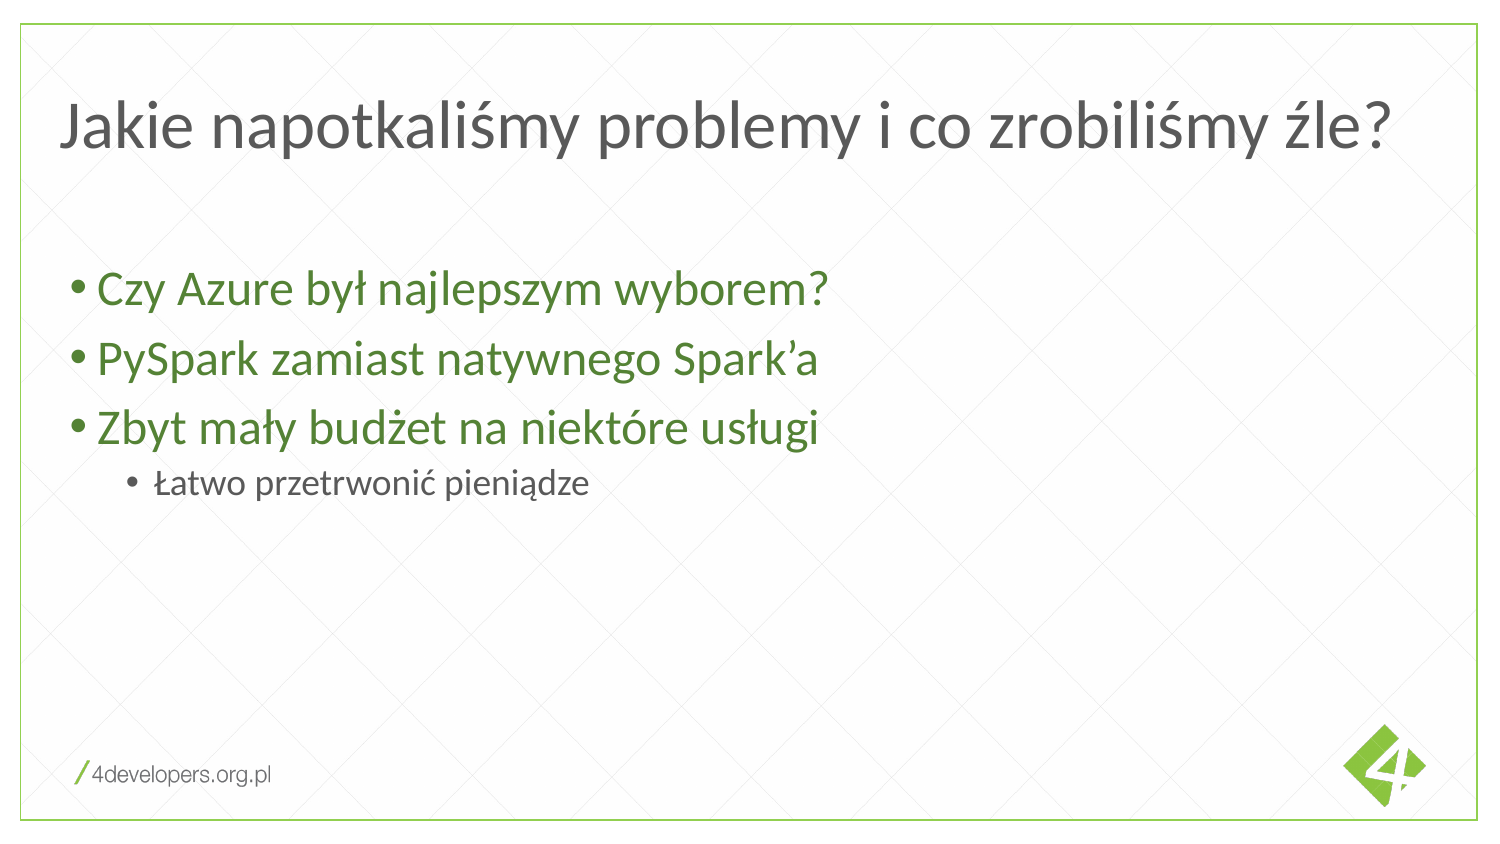

Jakie napotkaliśmy problemy i co zrobiliśmy źle?
Czy Azure był najlepszym wyborem?
PySpark zamiast natywnego Spark’a
Zbyt mały budżet na niektóre usługi
Łatwo przetrwonić pieniądze